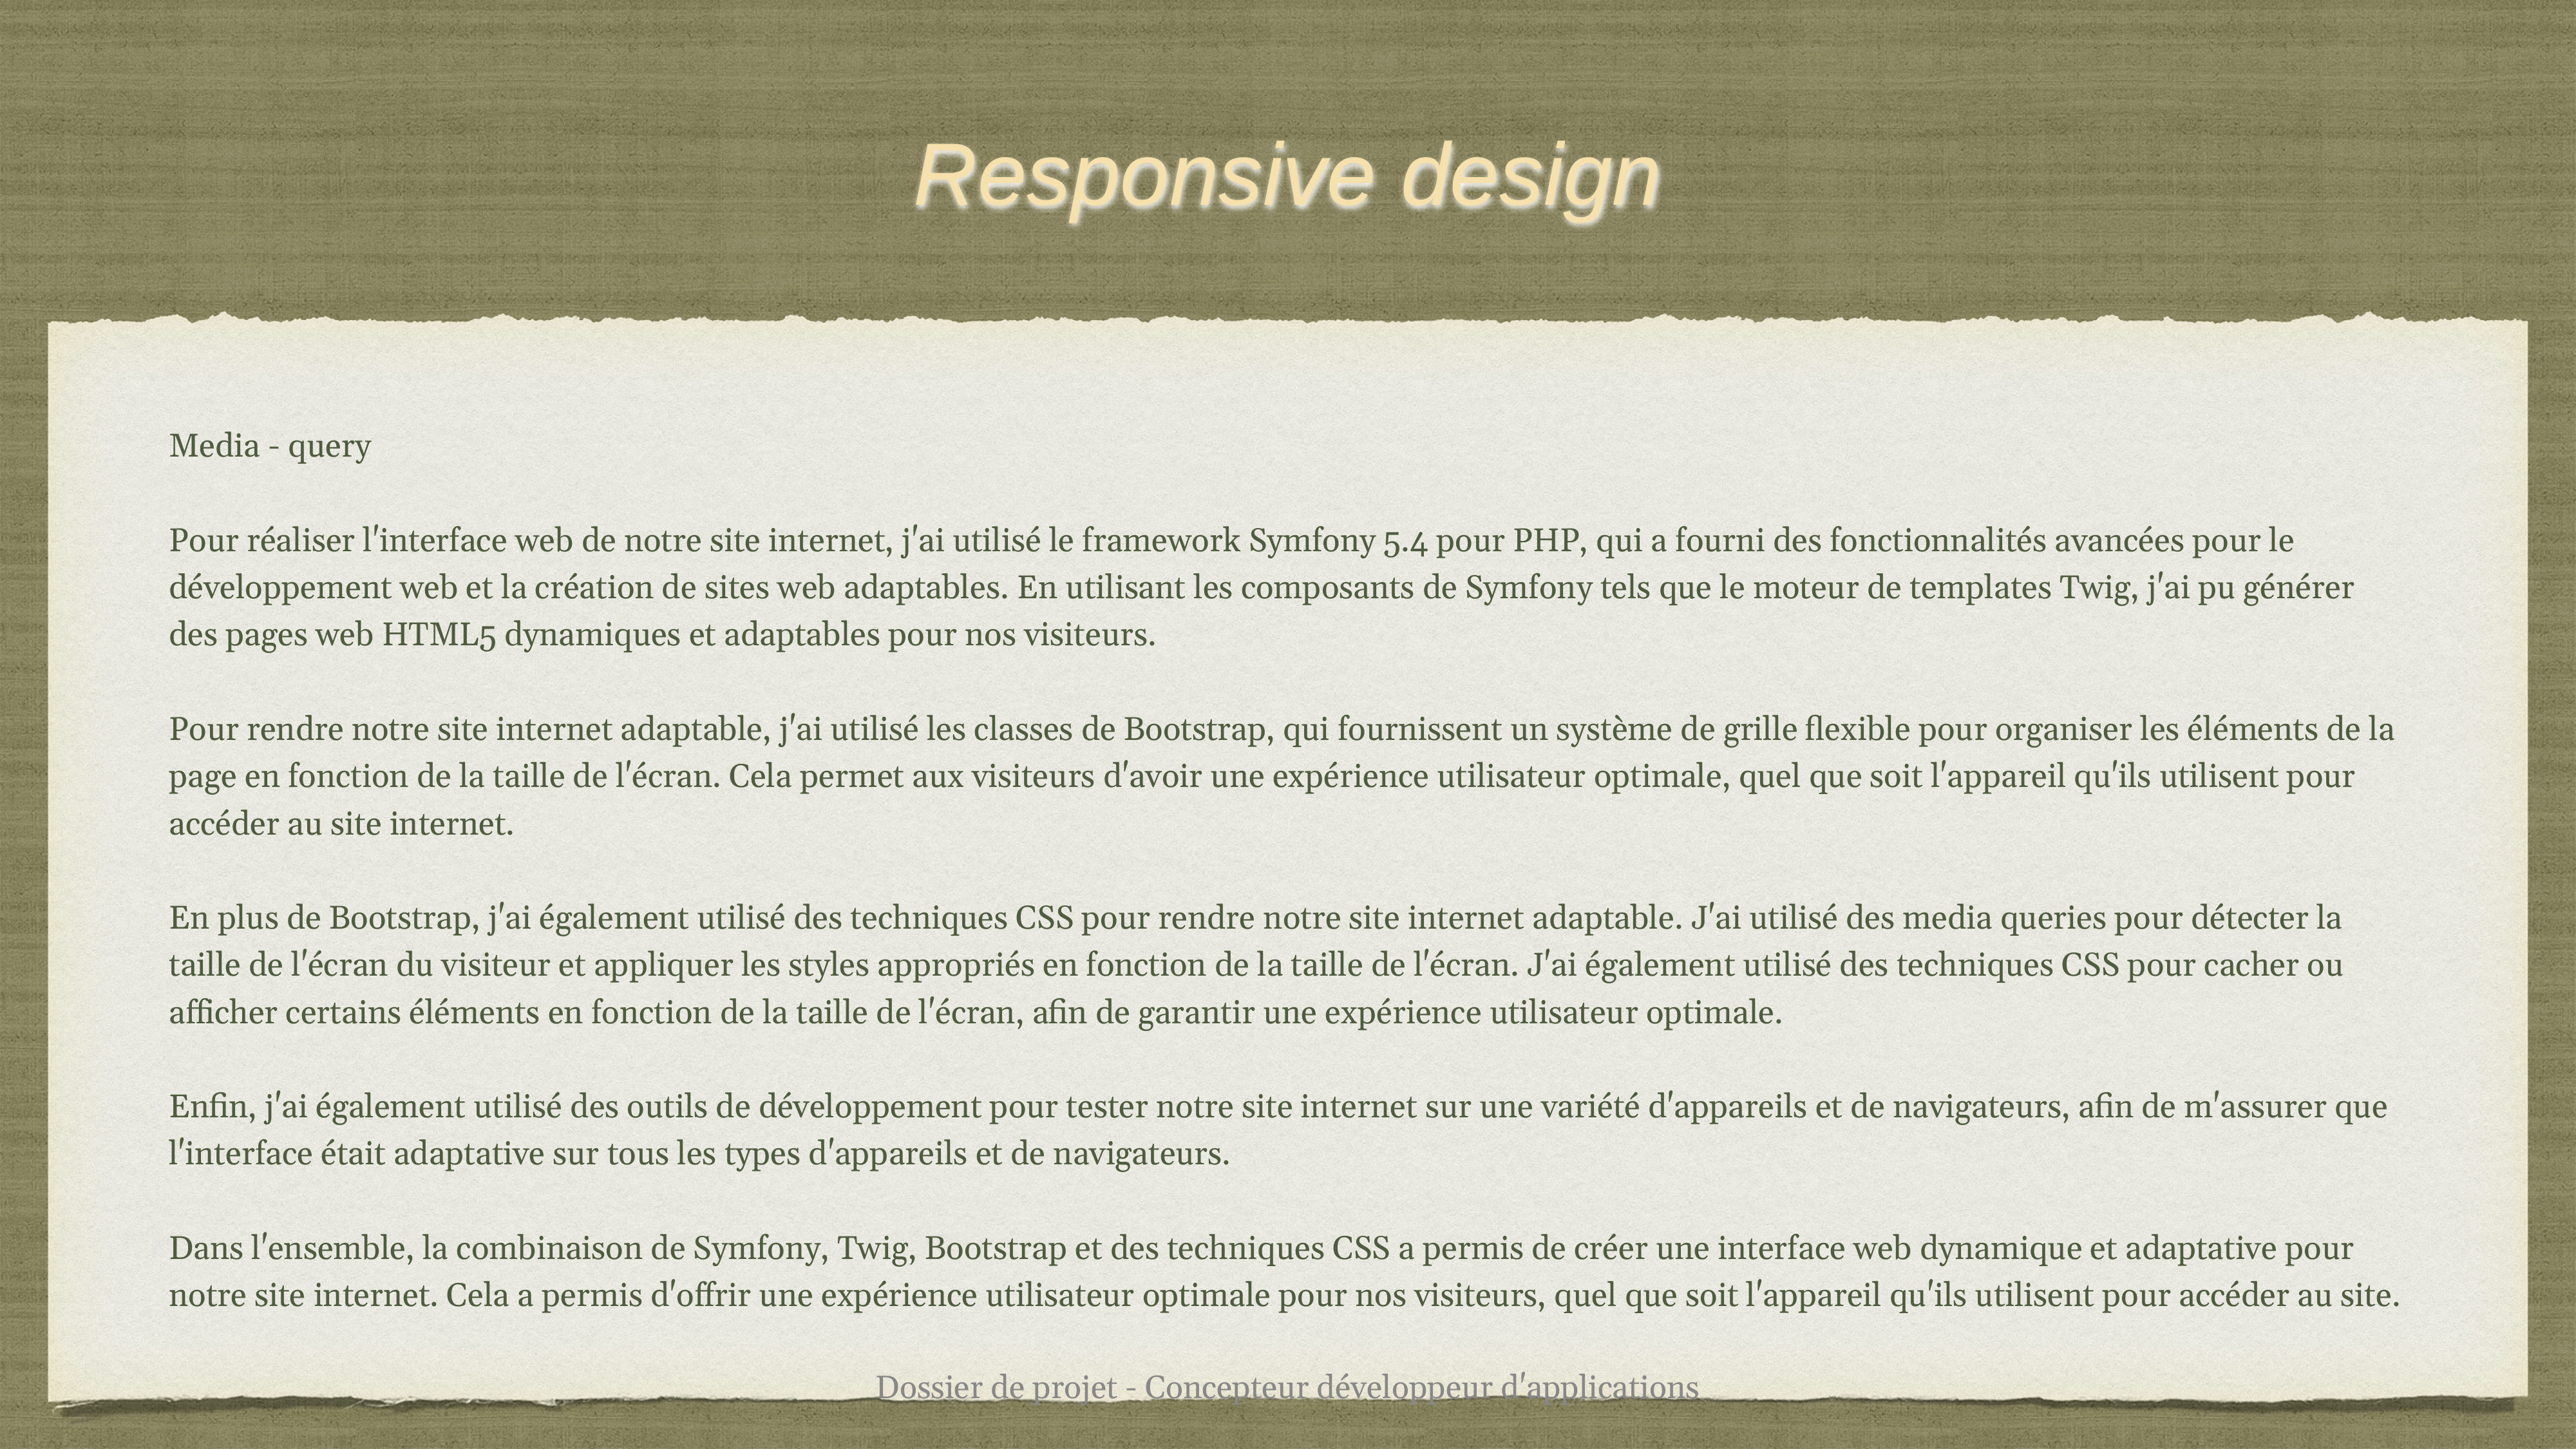

# Responsive design

Media - query
Pour réaliser l'interface web de notre site internet, j'ai utilisé le framework Symfony 5.4 pour PHP, qui a fourni des fonctionnalités avancées pour le développement web et la création de sites web adaptables. En utilisant les composants de Symfony tels que le moteur de templates Twig, j'ai pu générer des pages web HTML5 dynamiques et adaptables pour nos visiteurs.
Pour rendre notre site internet adaptable, j'ai utilisé les classes de Bootstrap, qui fournissent un système de grille flexible pour organiser les éléments de la page en fonction de la taille de l'écran. Cela permet aux visiteurs d'avoir une expérience utilisateur optimale, quel que soit l'appareil qu'ils utilisent pour accéder au site internet.
En plus de Bootstrap, j'ai également utilisé des techniques CSS pour rendre notre site internet adaptable. J'ai utilisé des media queries pour détecter la taille de l'écran du visiteur et appliquer les styles appropriés en fonction de la taille de l'écran. J'ai également utilisé des techniques CSS pour cacher ou afficher certains éléments en fonction de la taille de l'écran, afin de garantir une expérience utilisateur optimale.
Enfin, j'ai également utilisé des outils de développement pour tester notre site internet sur une variété d'appareils et de navigateurs, afin de m'assurer que l'interface était adaptative sur tous les types d'appareils et de navigateurs.
Dans l'ensemble, la combinaison de Symfony, Twig, Bootstrap et des techniques CSS a permis de créer une interface web dynamique et adaptative pour notre site internet. Cela a permis d'offrir une expérience utilisateur optimale pour nos visiteurs, quel que soit l'appareil qu'ils utilisent pour accéder au site.
Dossier de projet - Concepteur développeur d'applications